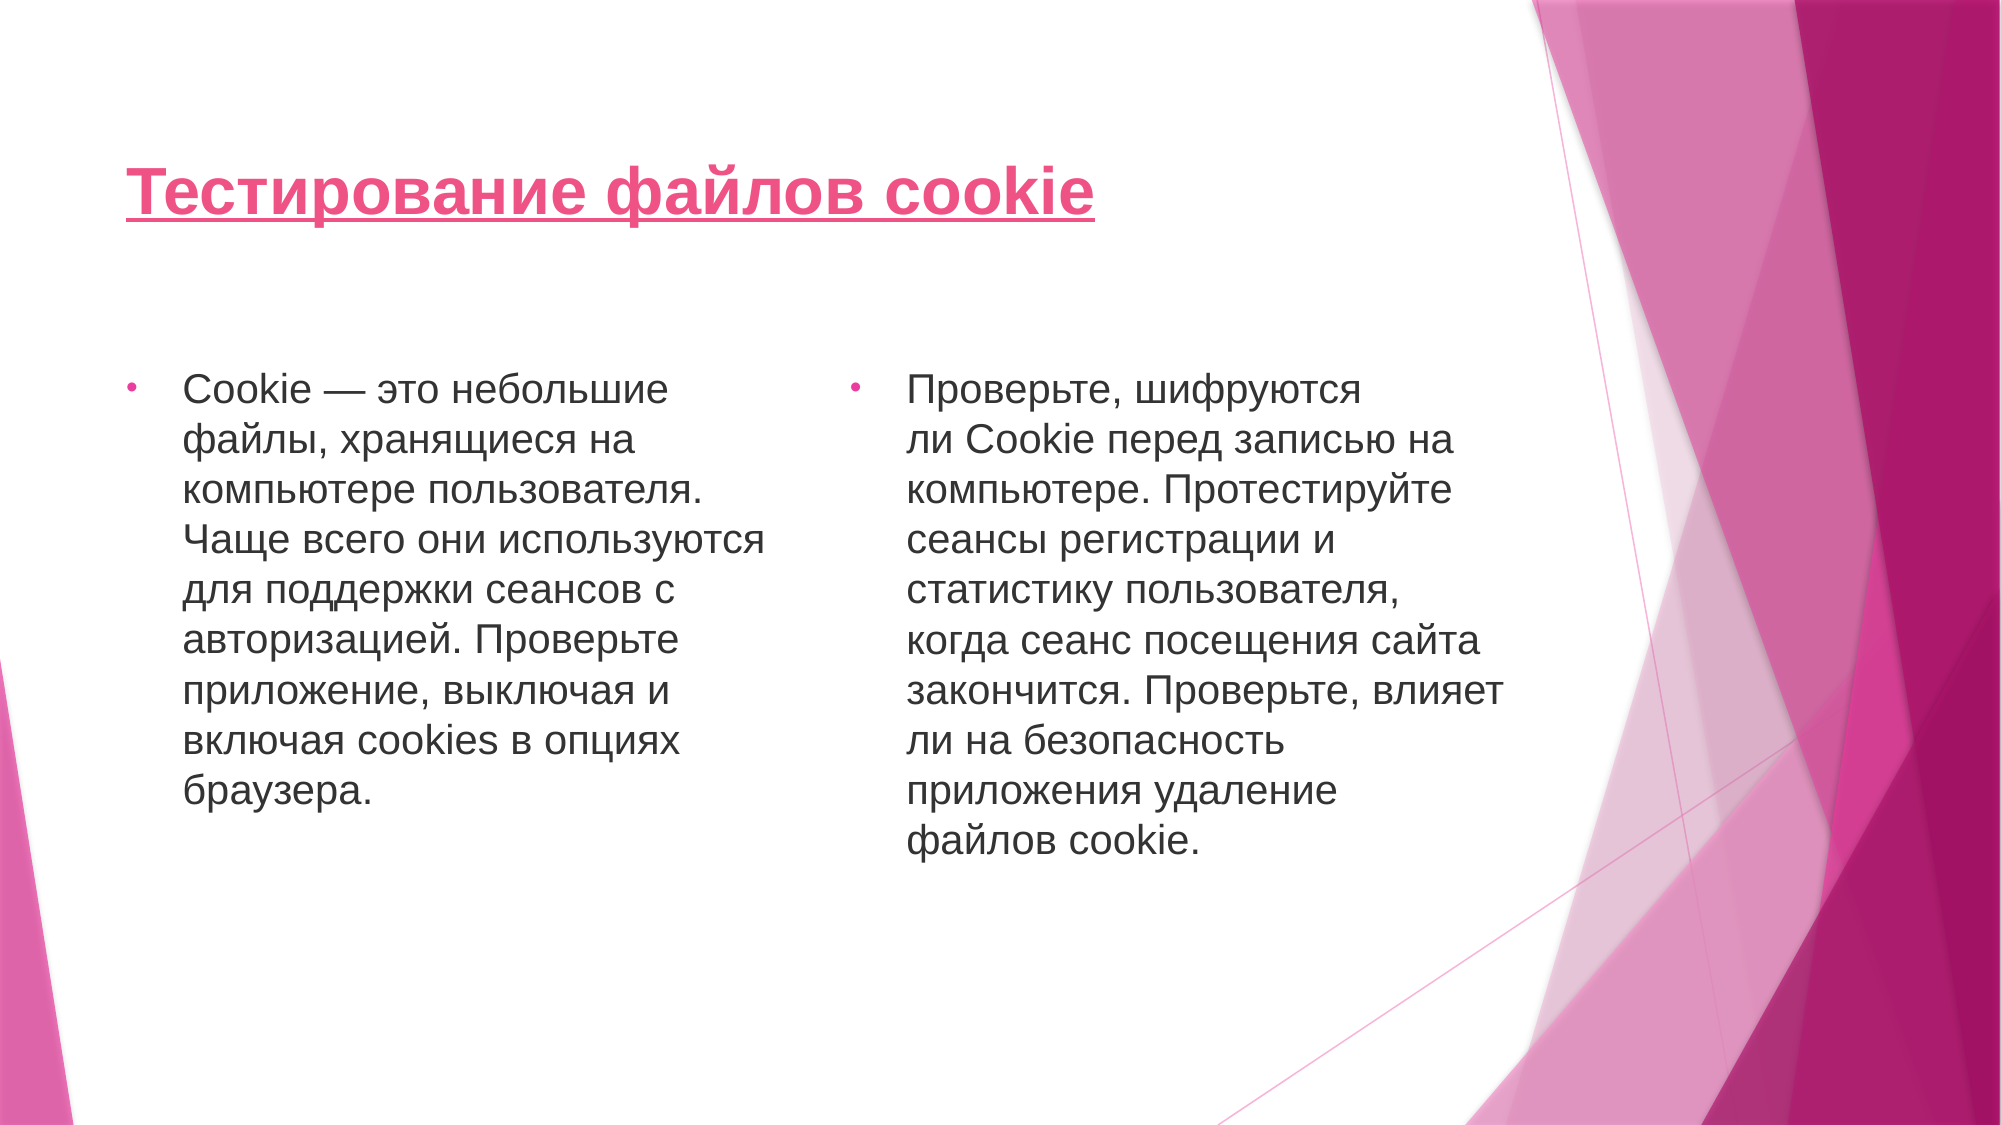

# Тестирование файлов cookie
Проверьте, шифруются ли Cookie перед записью на компьютере. Протестируйте сеансы регистрации и статистику пользователя, когда сеанс посещения сайта закончится. Проверьте, влияет ли на безопасность приложения удаление файлов cookie.

Cookie — это небольшие файлы, хранящиеся на компьютере пользователя. Чаще всего они используются для поддержки сеансов с авторизацией. Проверьте приложение, выключая и включая cookies в опциях браузера.